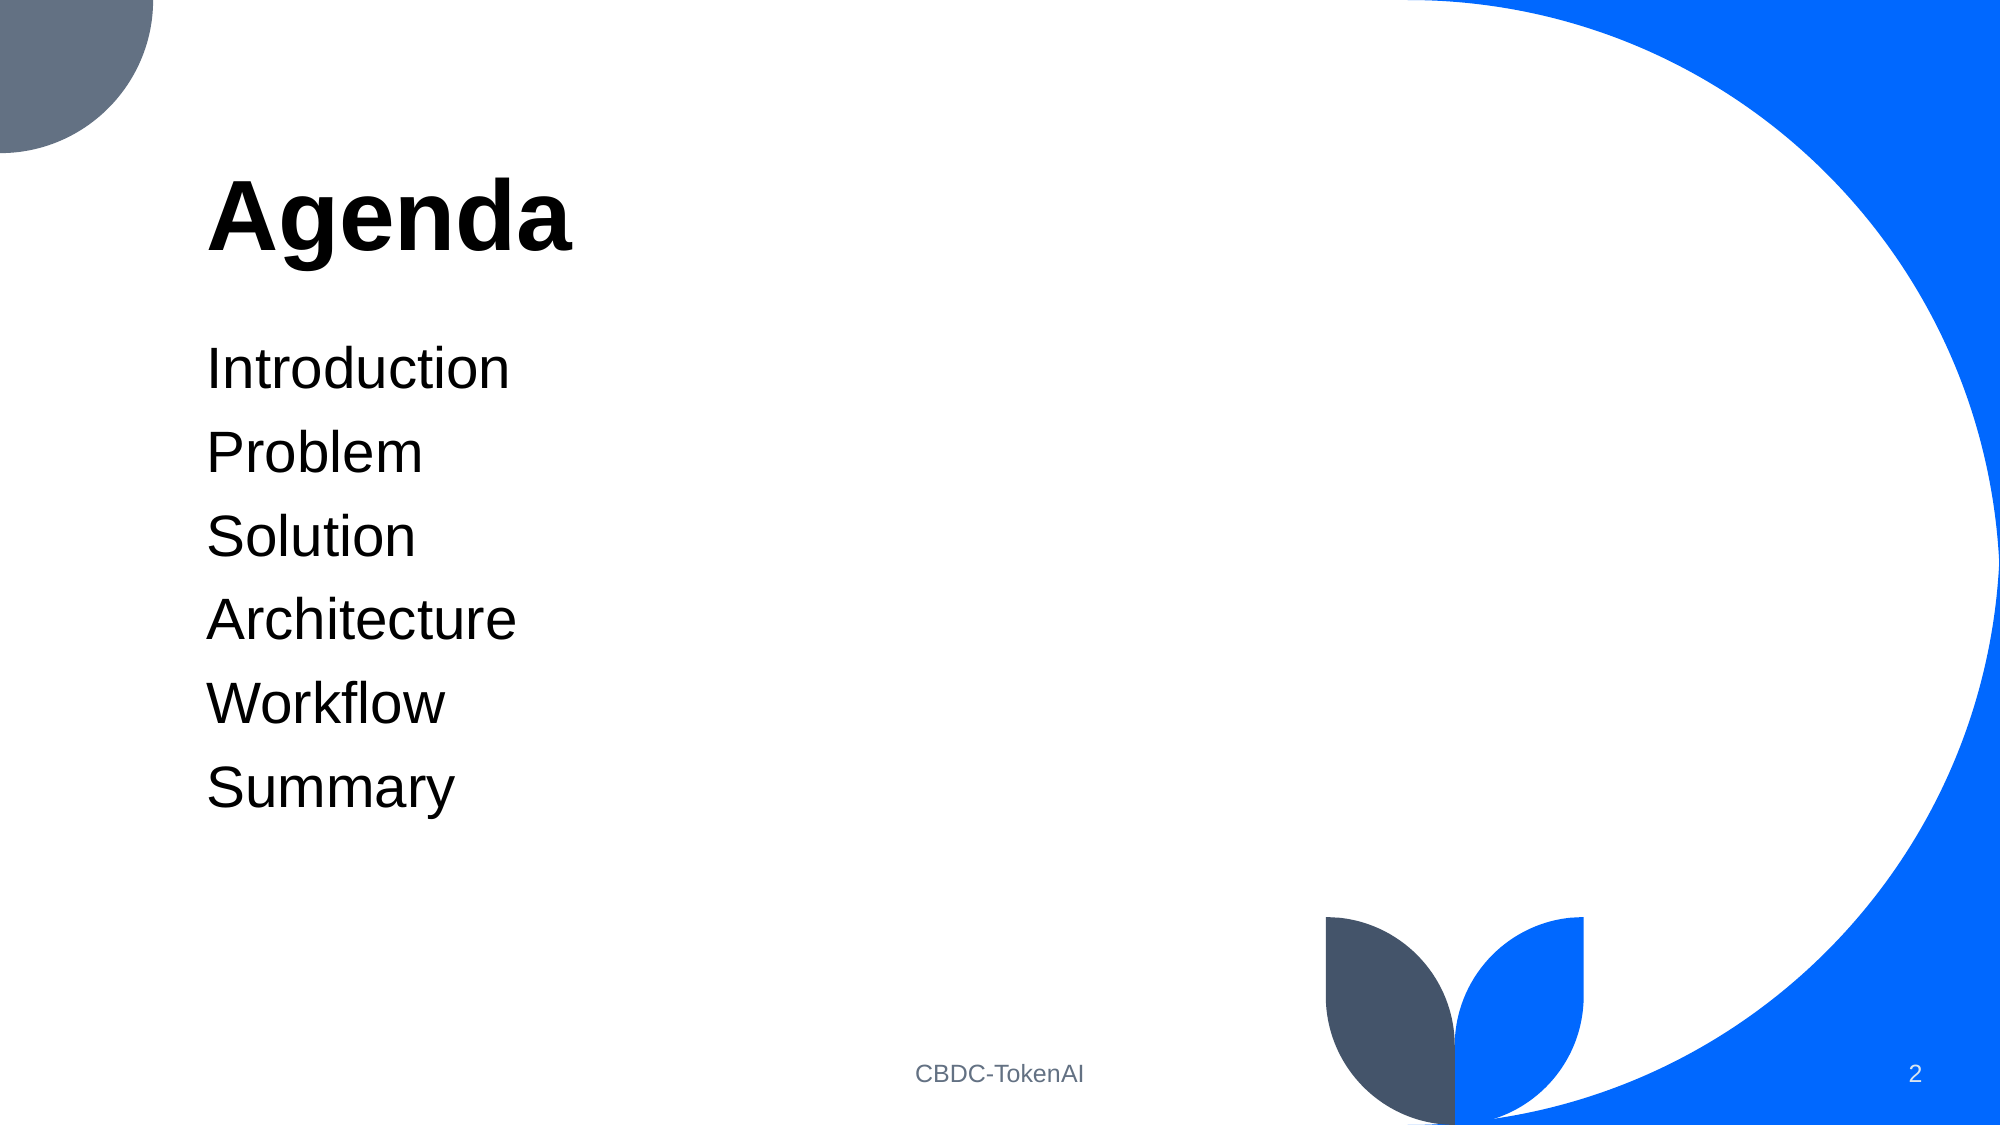

# Agenda
Introduction
Problem
Solution
Architecture
Workflow
Summary

CBDC-TokenAI
2